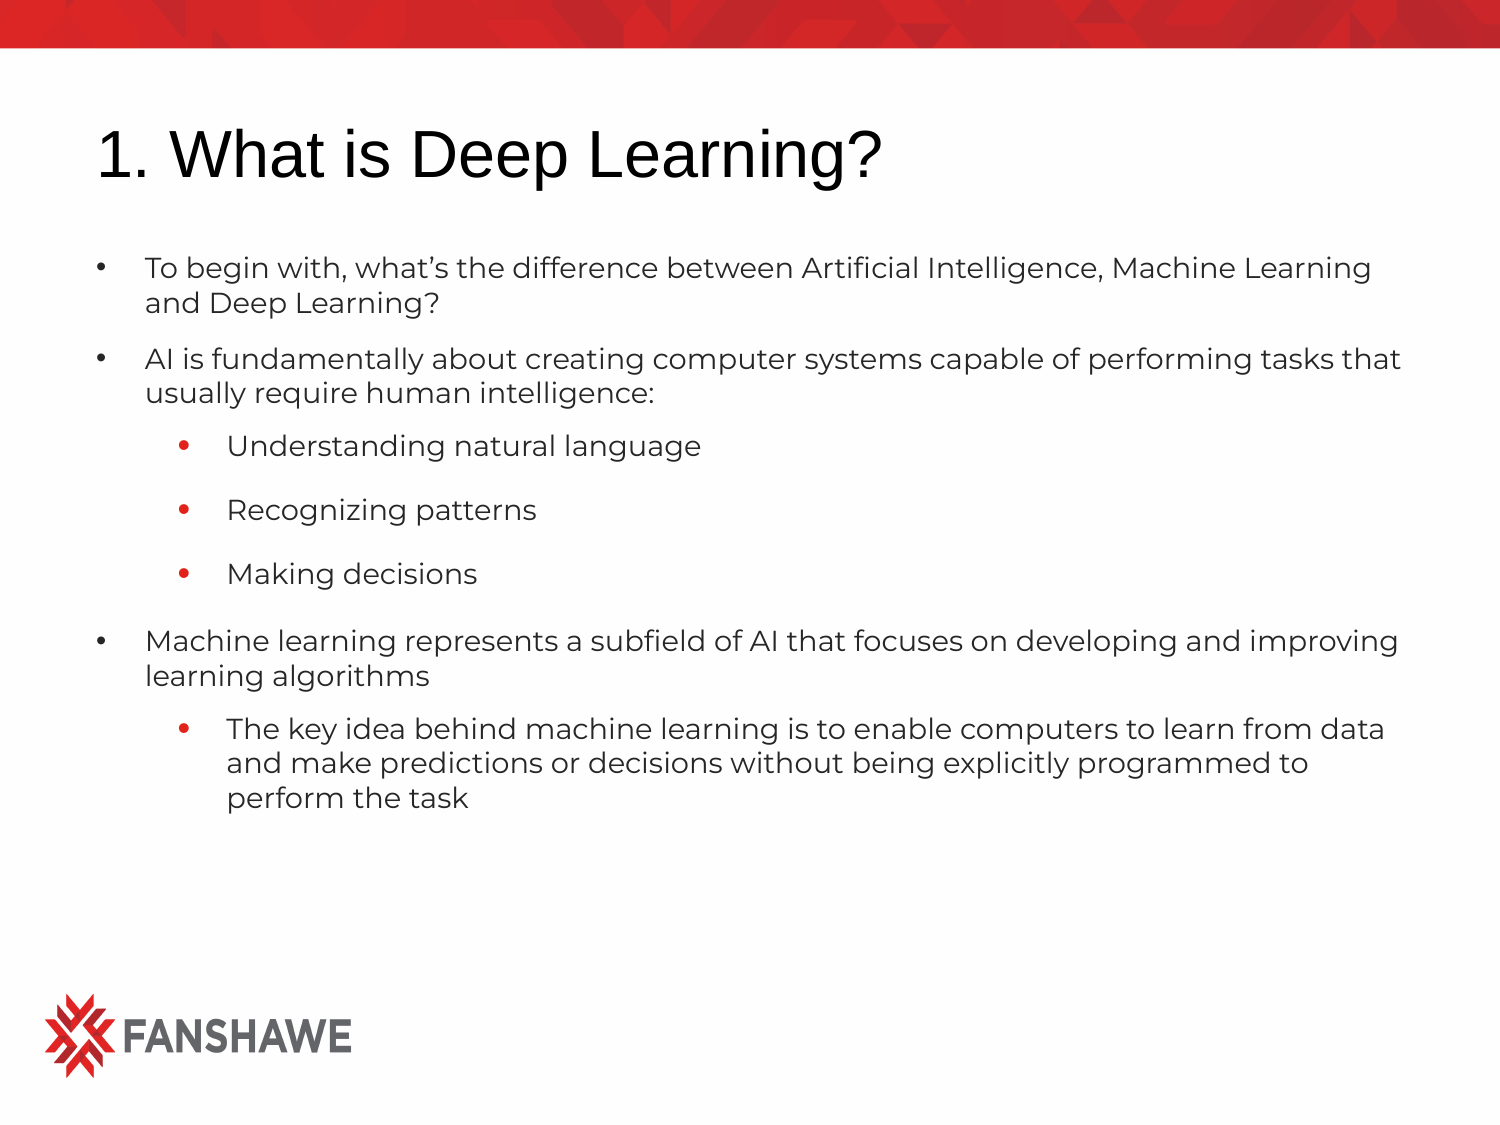

# 1. What is Deep Learning?
To begin with, what’s the difference between Artificial Intelligence, Machine Learning and Deep Learning?
AI is fundamentally about creating computer systems capable of performing tasks that usually require human intelligence:
Understanding natural language
Recognizing patterns
Making decisions
Machine learning represents a subfield of AI that focuses on developing and improving learning algorithms
The key idea behind machine learning is to enable computers to learn from data and make predictions or decisions without being explicitly programmed to perform the task